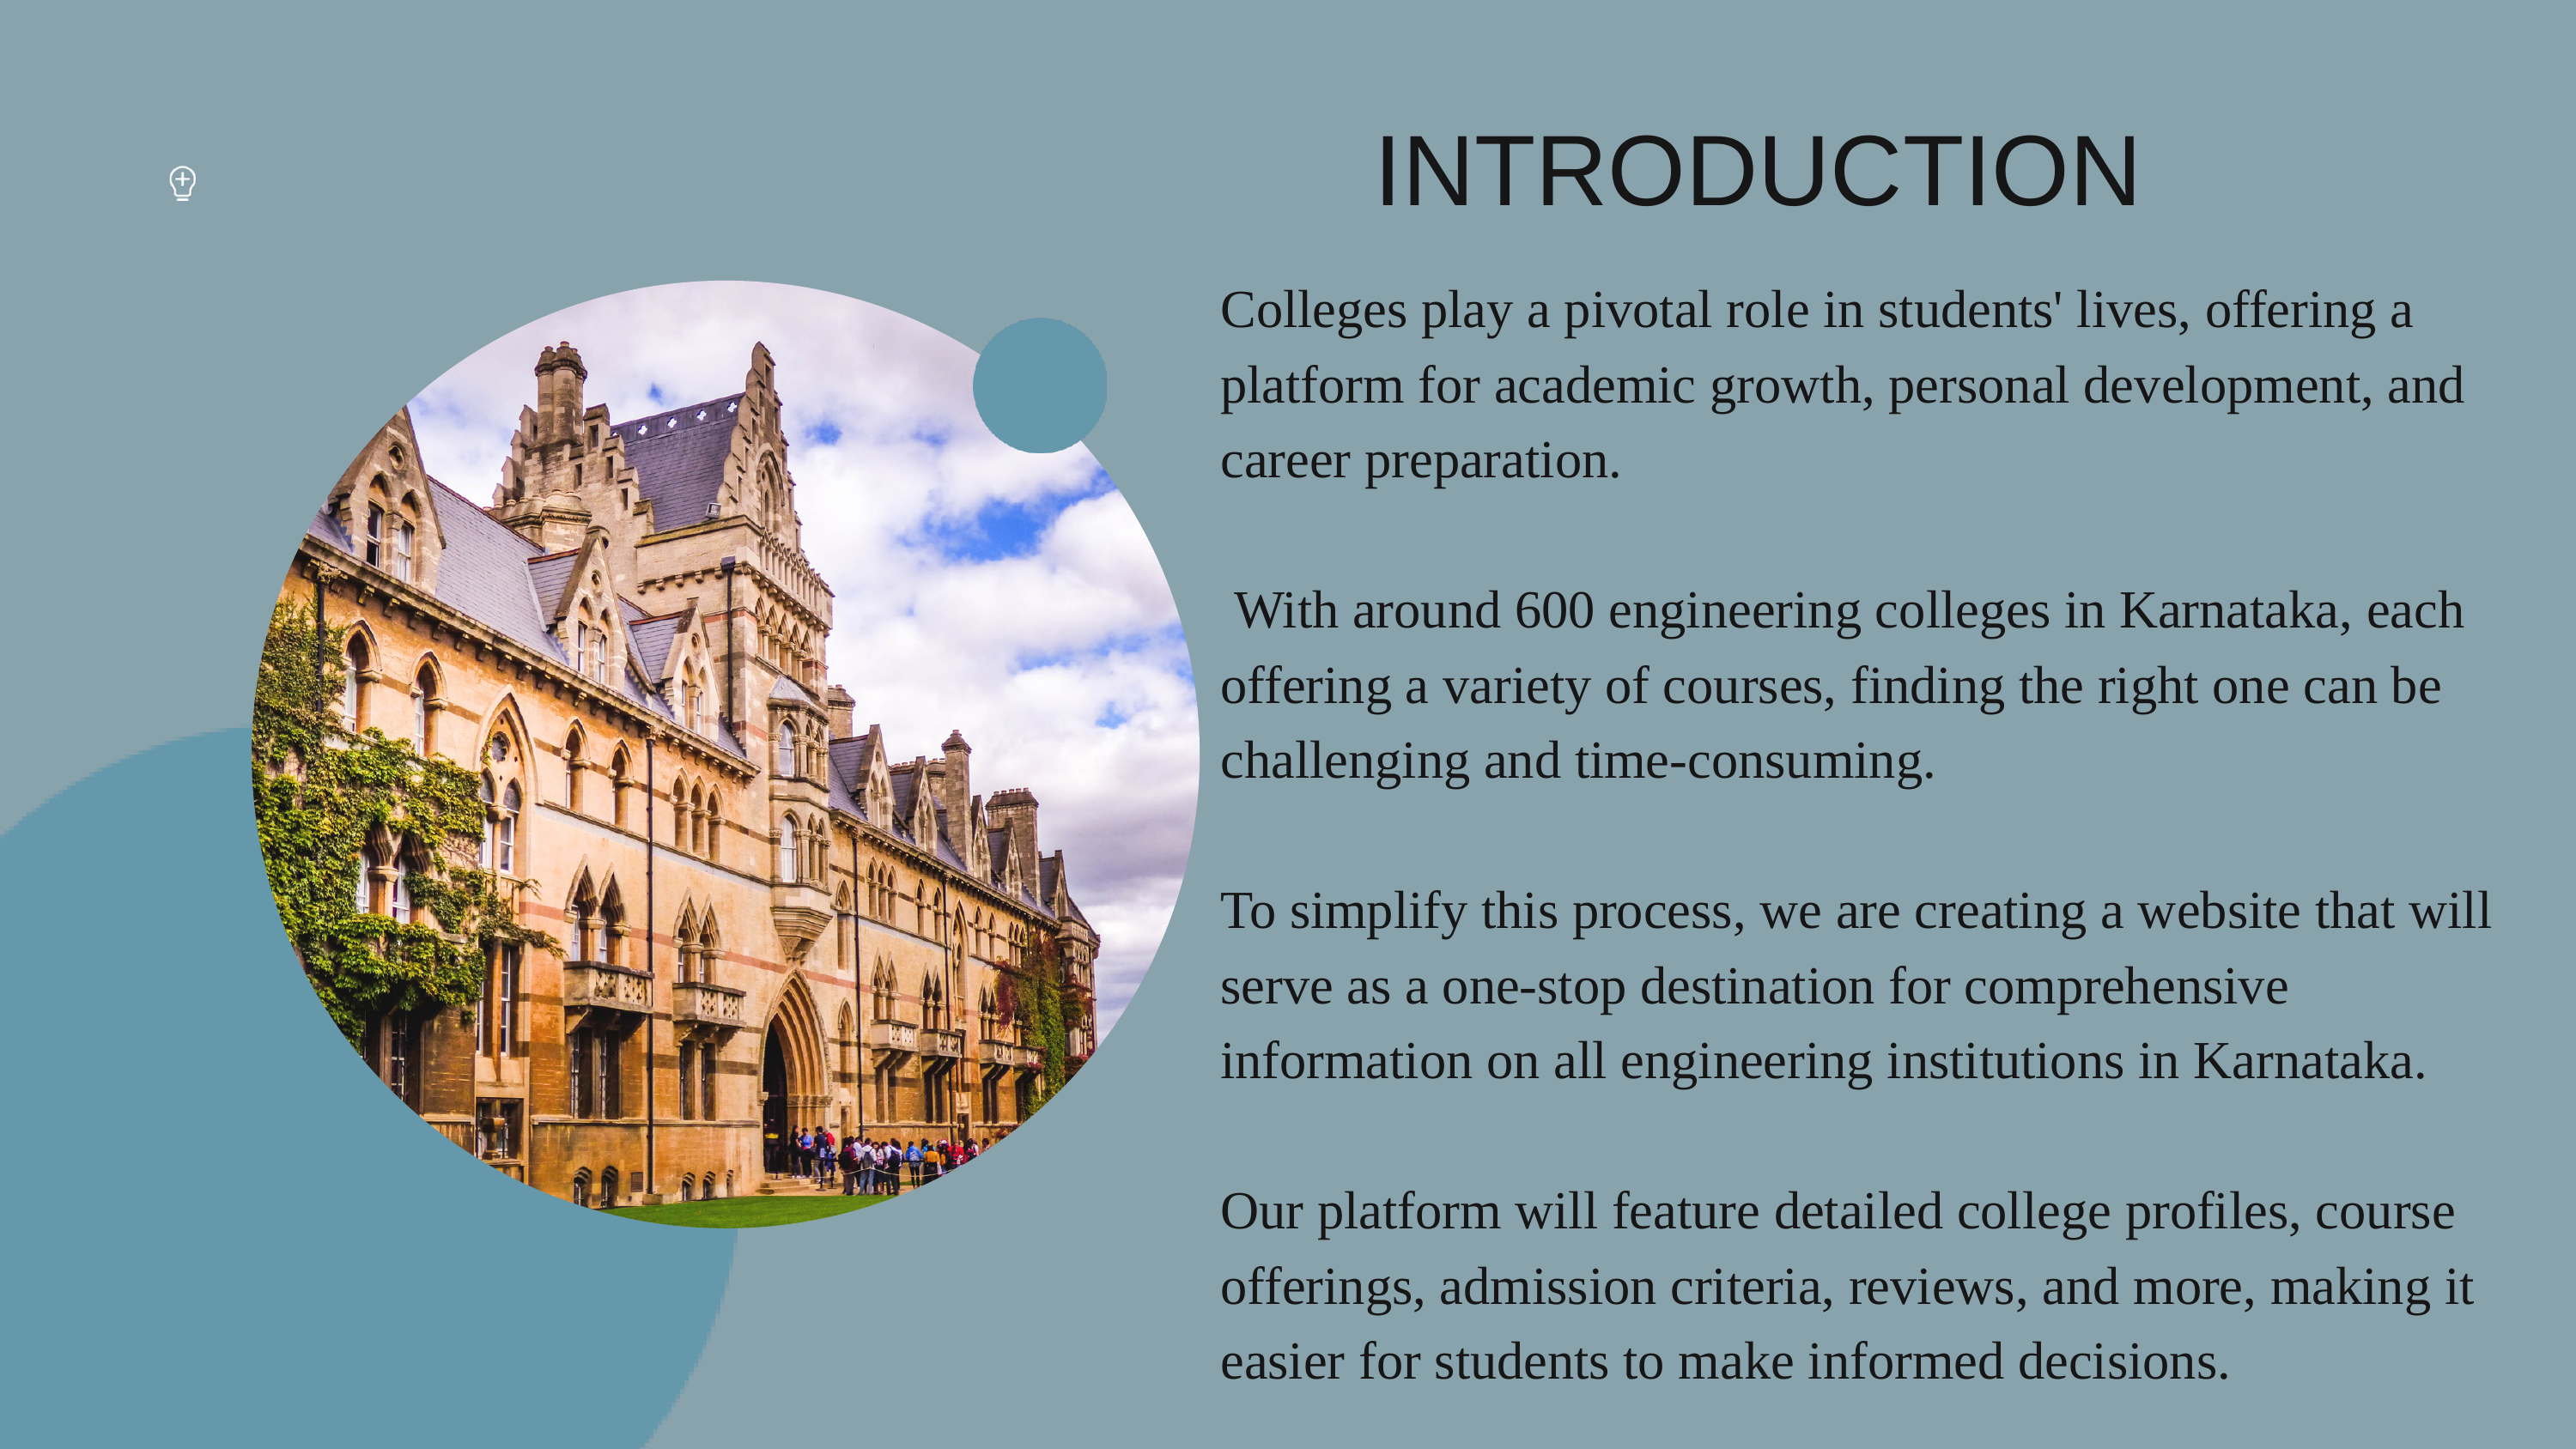

INTRODUCTION

Colleges play a pivotal role in students' lives, offering a platform for academic growth, personal development, and career preparation.

 With around 600 engineering colleges in Karnataka, each offering a variety of courses, finding the right one can be challenging and time-consuming.

To simplify this process, we are creating a website that will serve as a one-stop destination for comprehensive information on all engineering institutions in Karnataka.

Our platform will feature detailed college profiles, course offerings, admission criteria, reviews, and more, making it easier for students to make informed decisions.